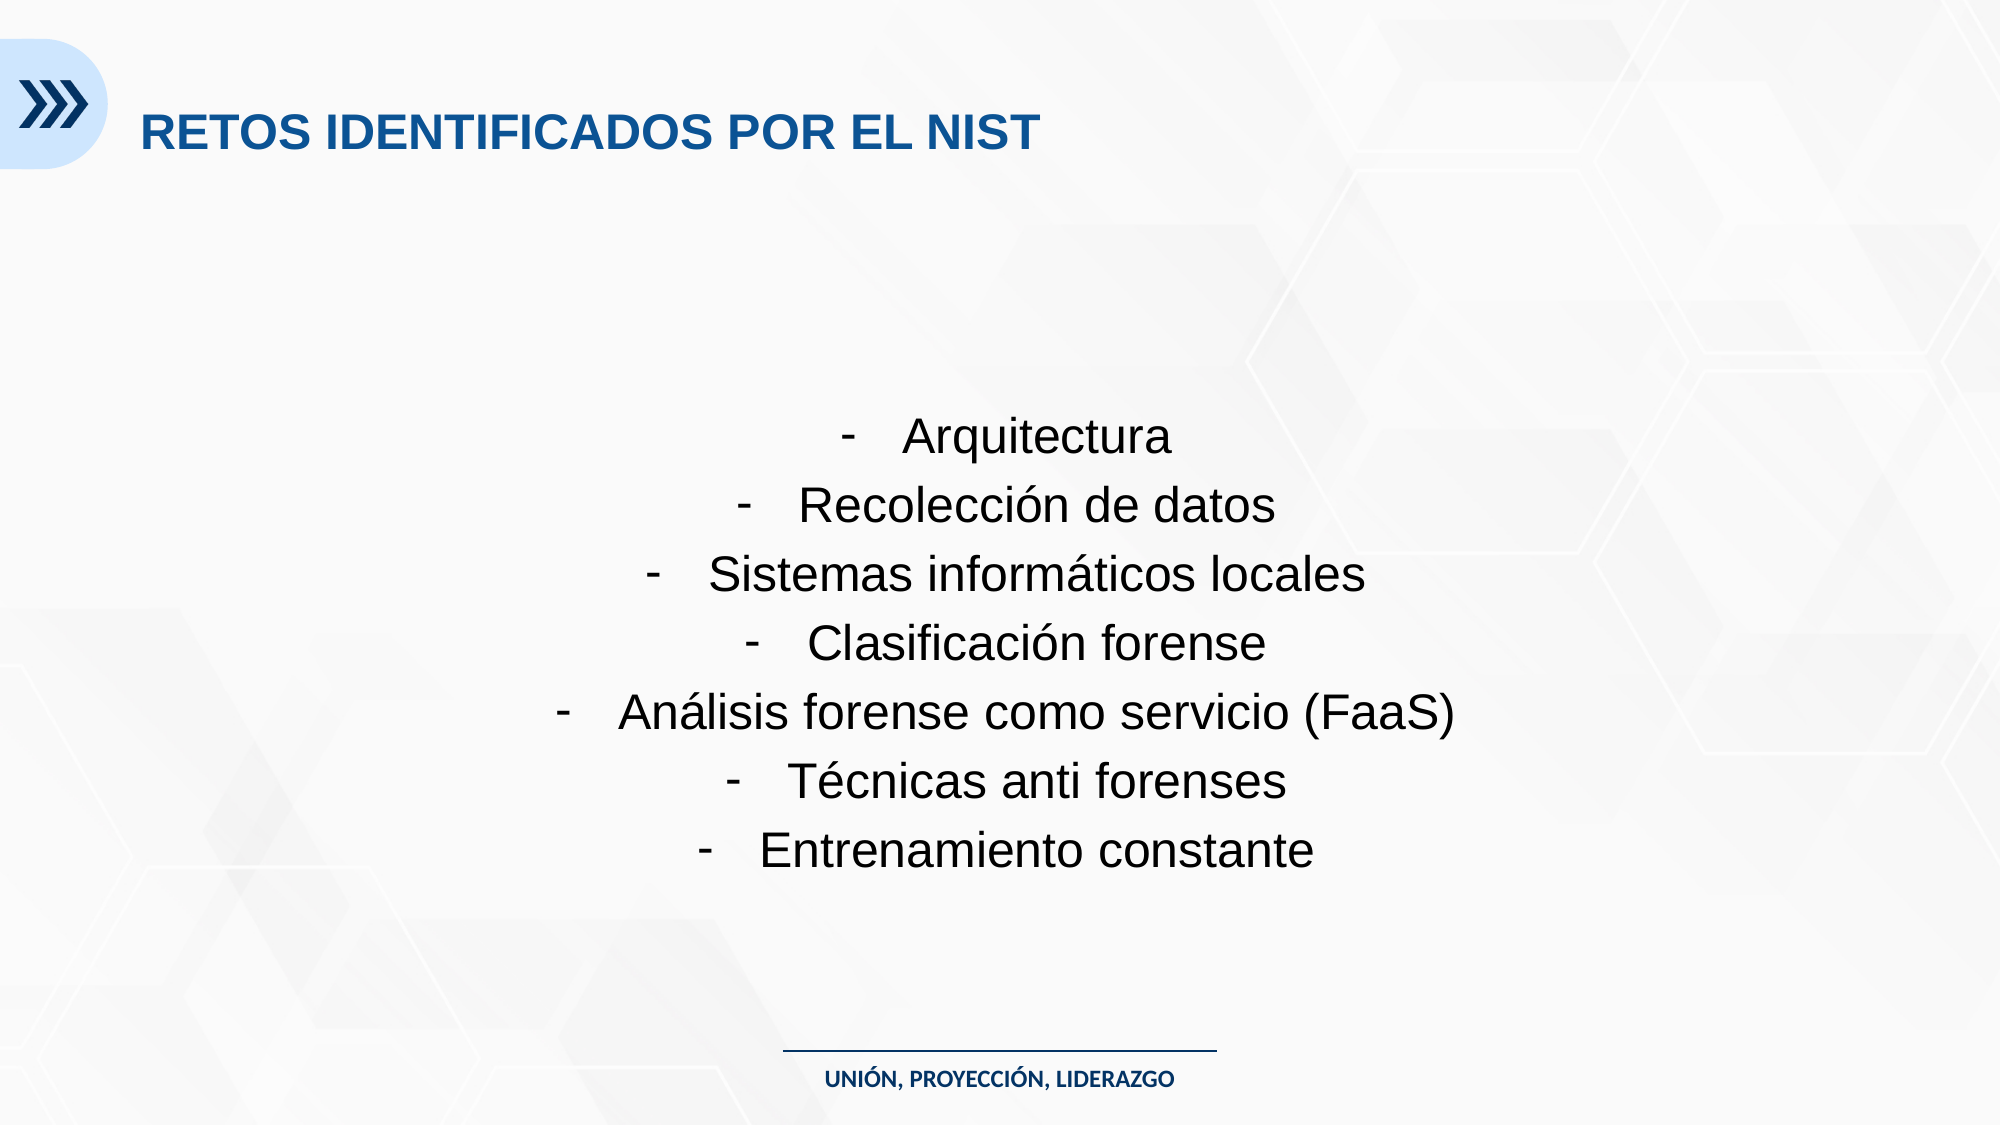

RETOS IDENTIFICADOS POR EL NIST
Arquitectura
Recolección de datos
Sistemas informáticos locales
Clasificación forense
Análisis forense como servicio (FaaS)
Técnicas anti forenses
Entrenamiento constante